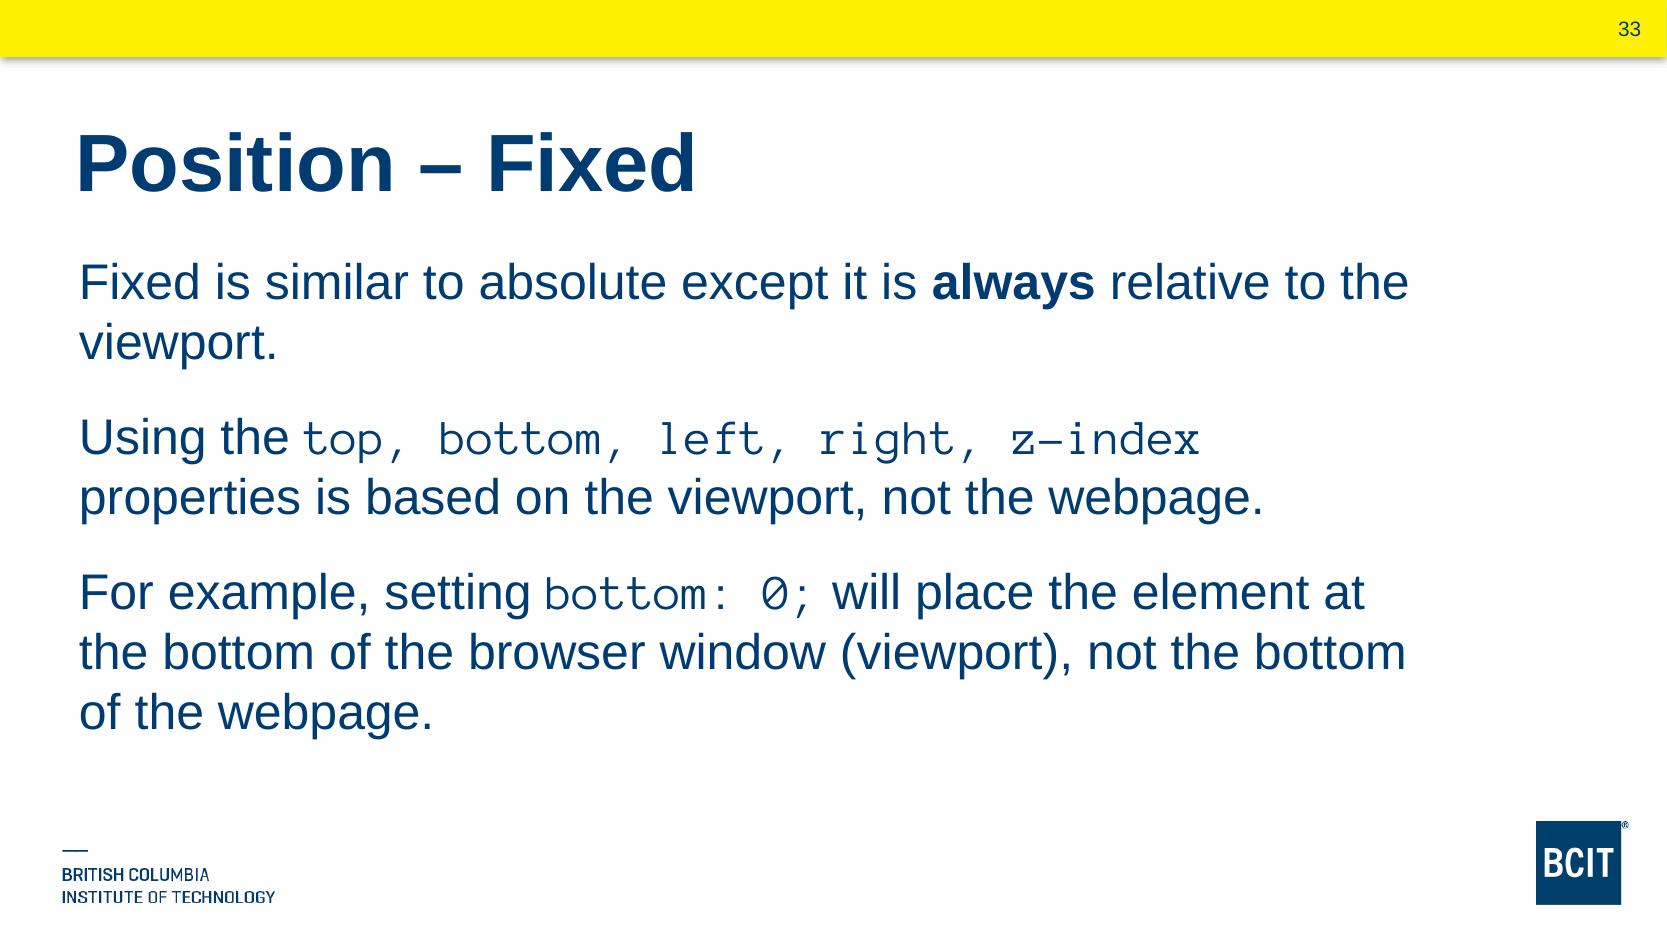

# Position – Fixed
Fixed is similar to absolute except it is always relative to the viewport.
Using the top, bottom, left, right, z-index properties is based on the viewport, not the webpage.
For example, setting bottom: 0; will place the element at the bottom of the browser window (viewport), not the bottom of the webpage.